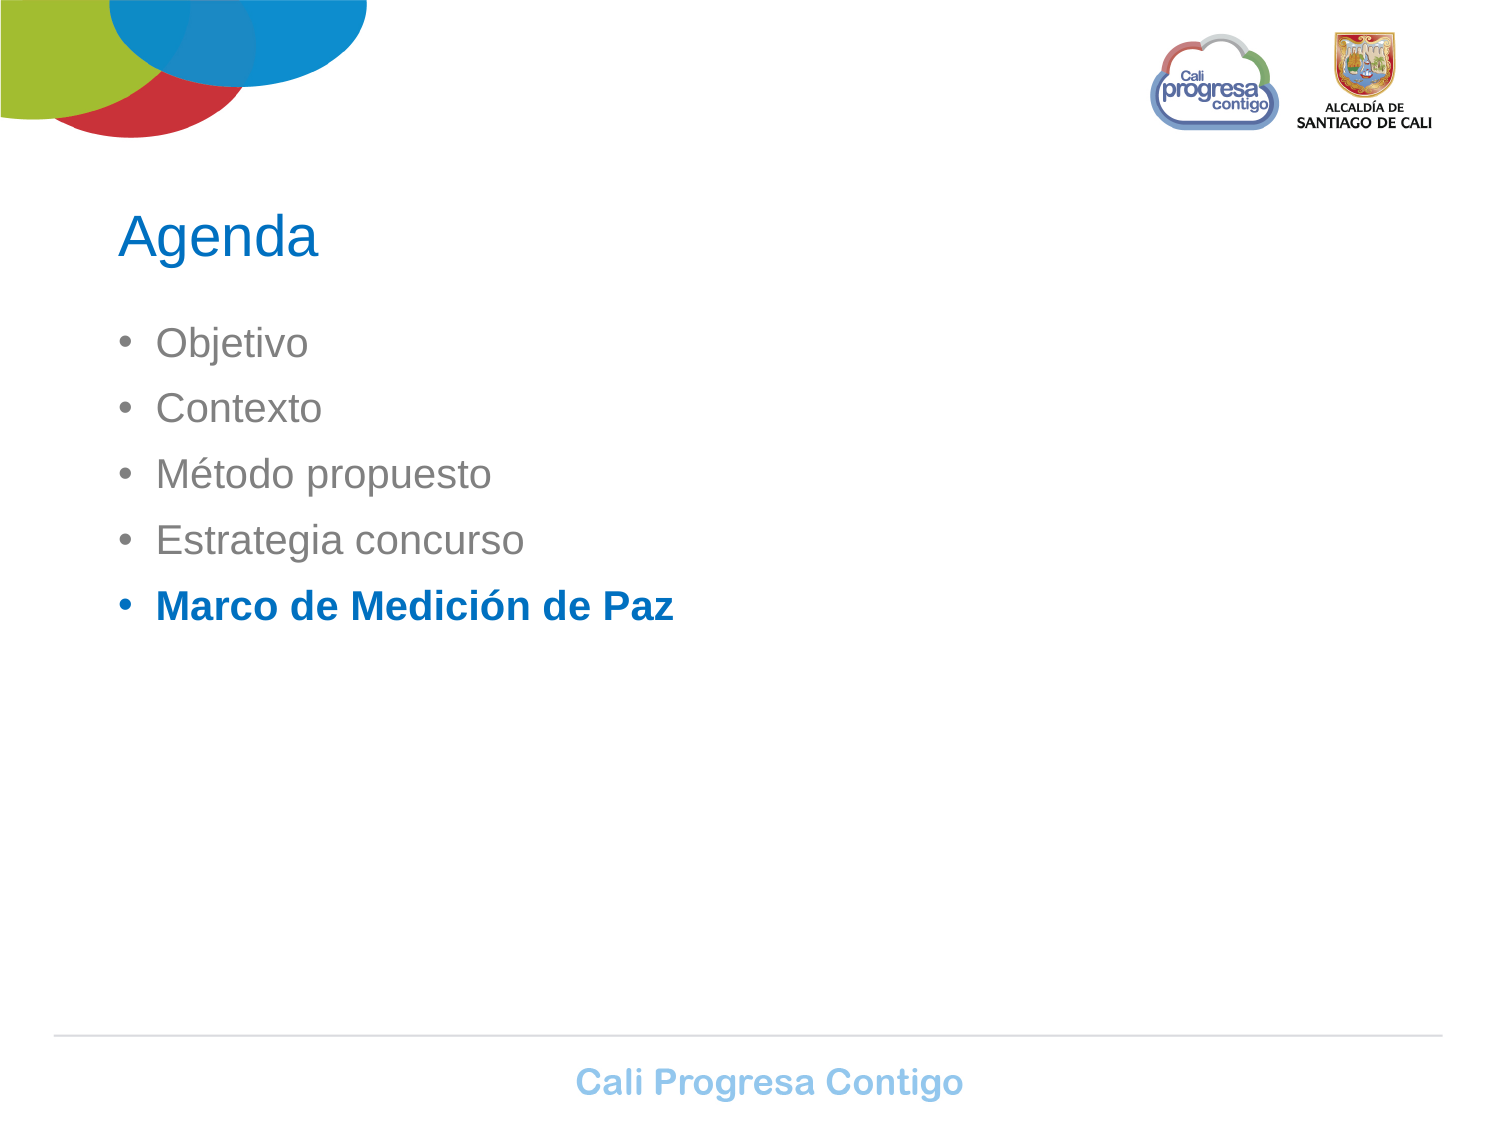

# Agenda
Objetivo
Contexto
Método propuesto
Estrategia concurso
Marco de Medición de Paz